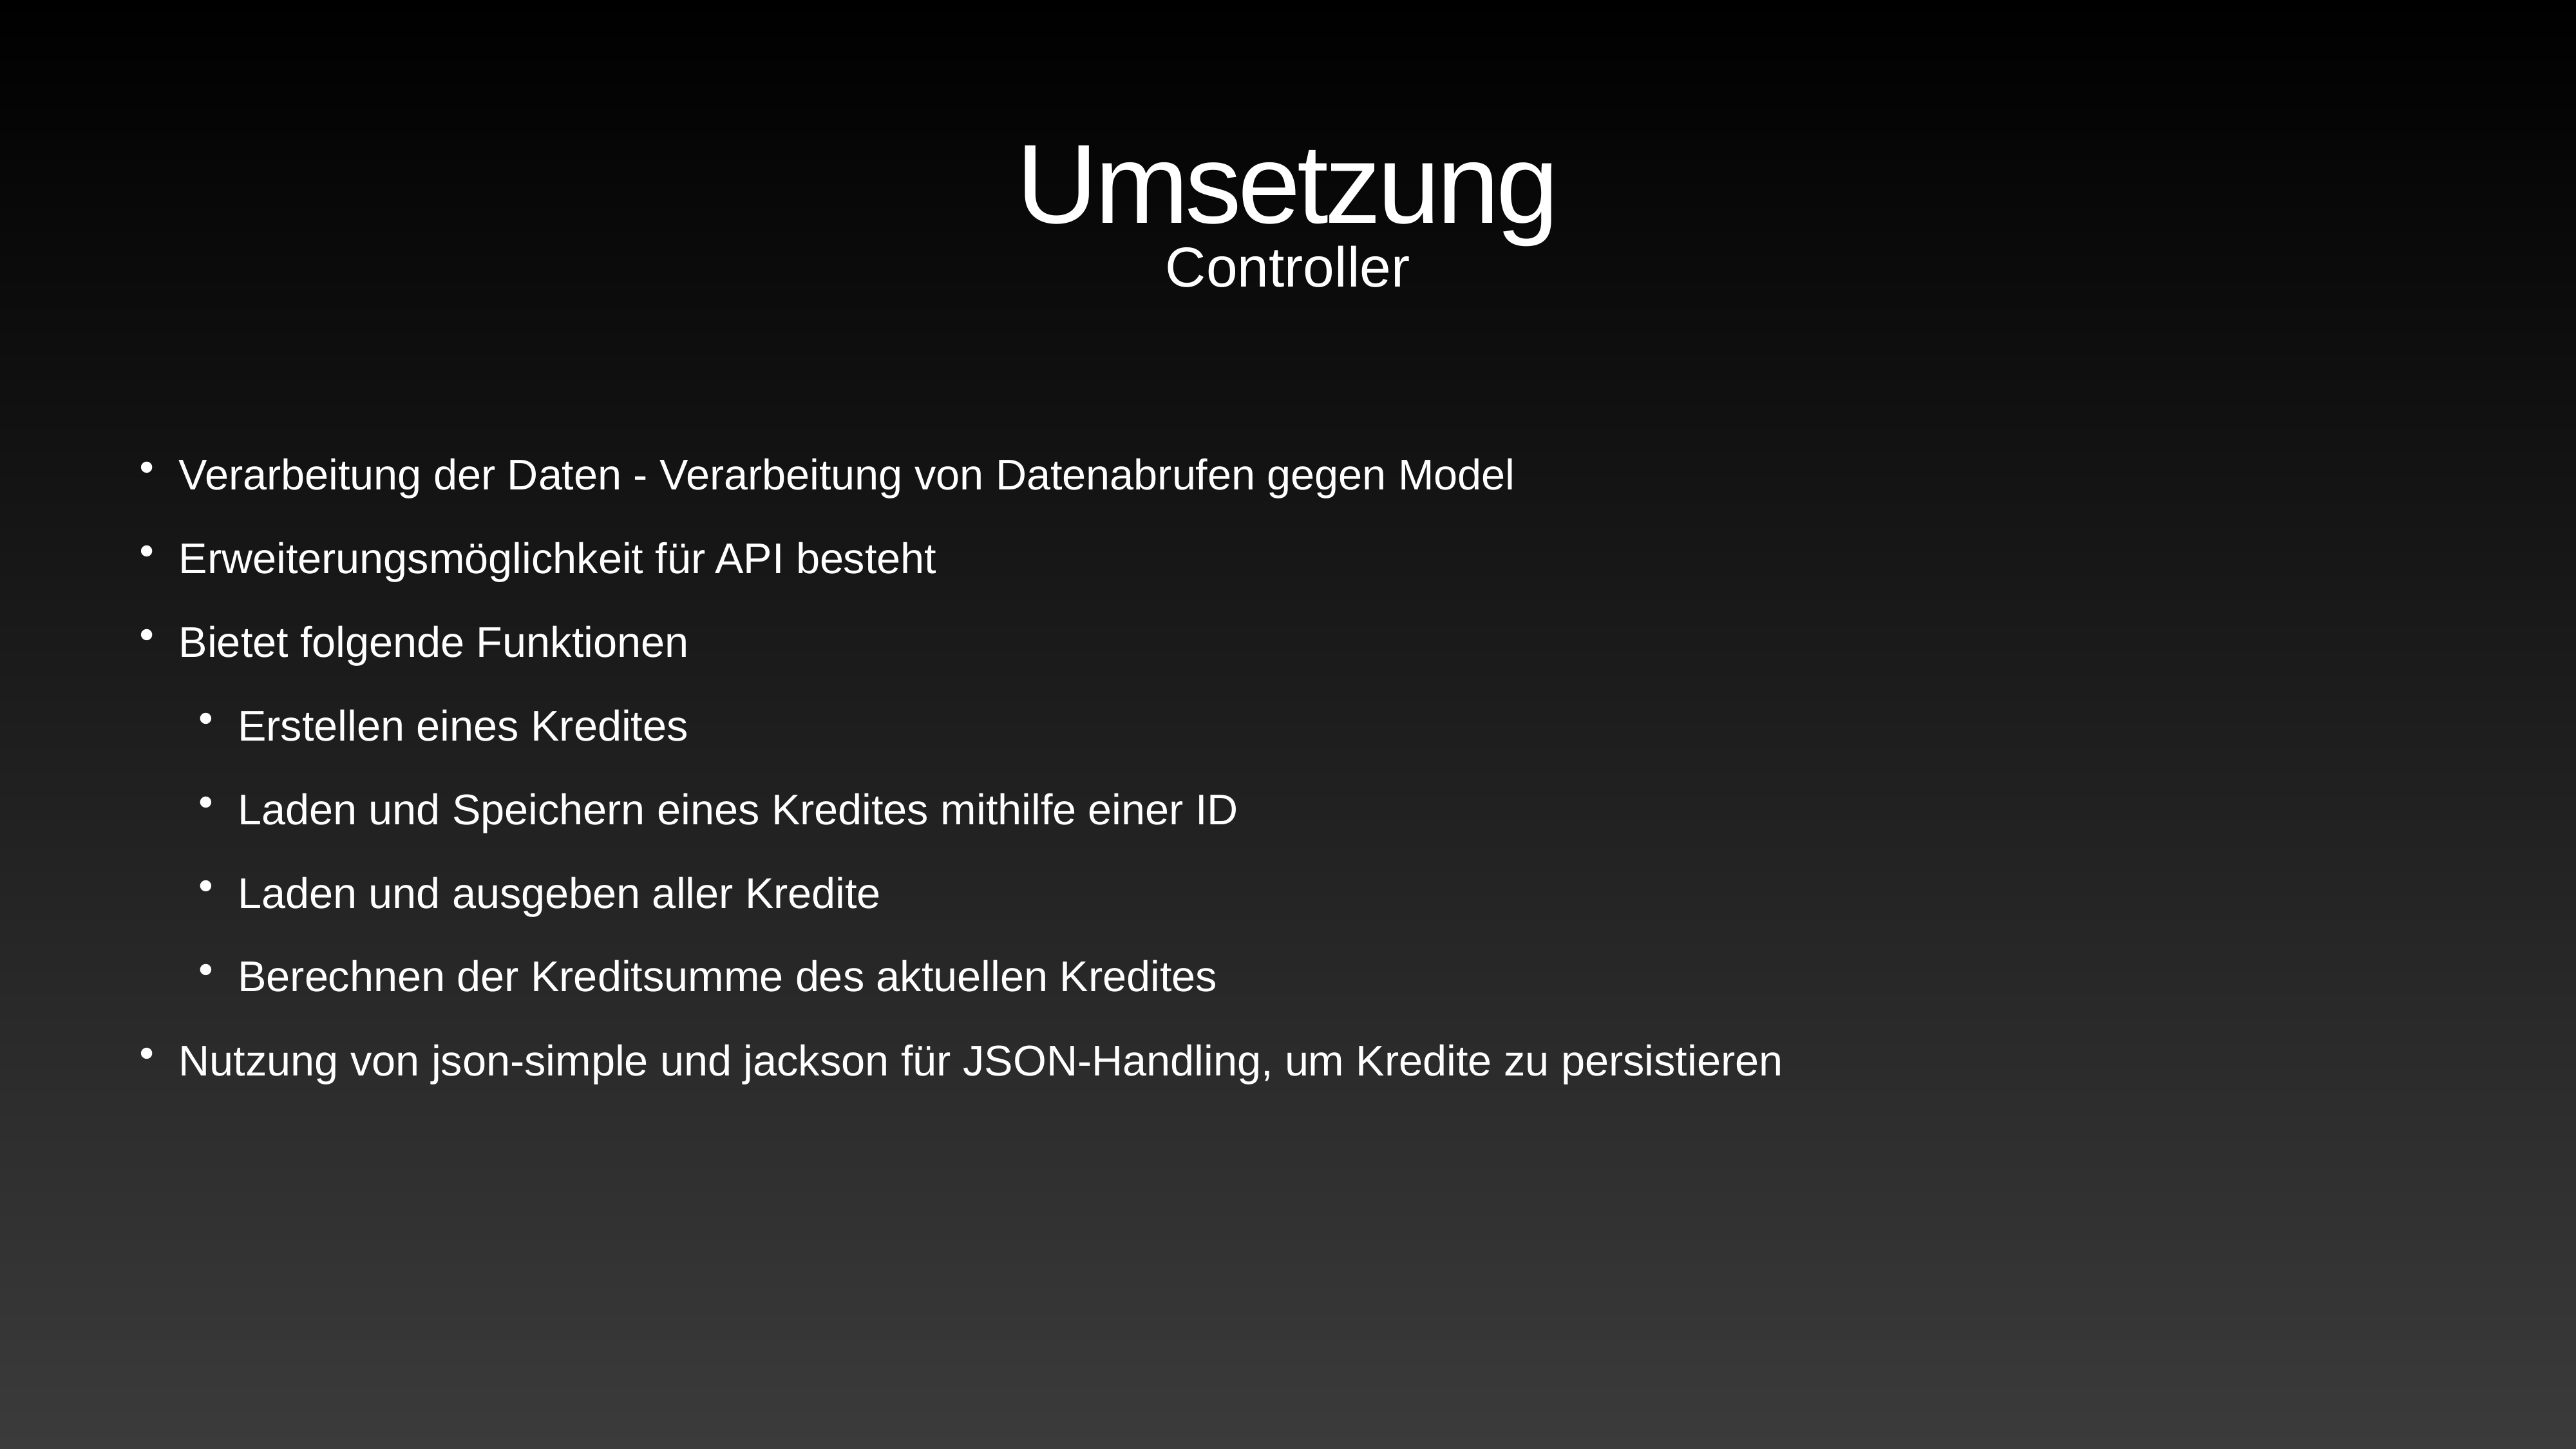

# Umsetzung
Controller
Verarbeitung der Daten - Verarbeitung von Datenabrufen gegen Model
Erweiterungsmöglichkeit für API besteht
Bietet folgende Funktionen
Erstellen eines Kredites
Laden und Speichern eines Kredites mithilfe einer ID
Laden und ausgeben aller Kredite
Berechnen der Kreditsumme des aktuellen Kredites
Nutzung von json-simple und jackson für JSON-Handling, um Kredite zu persistieren